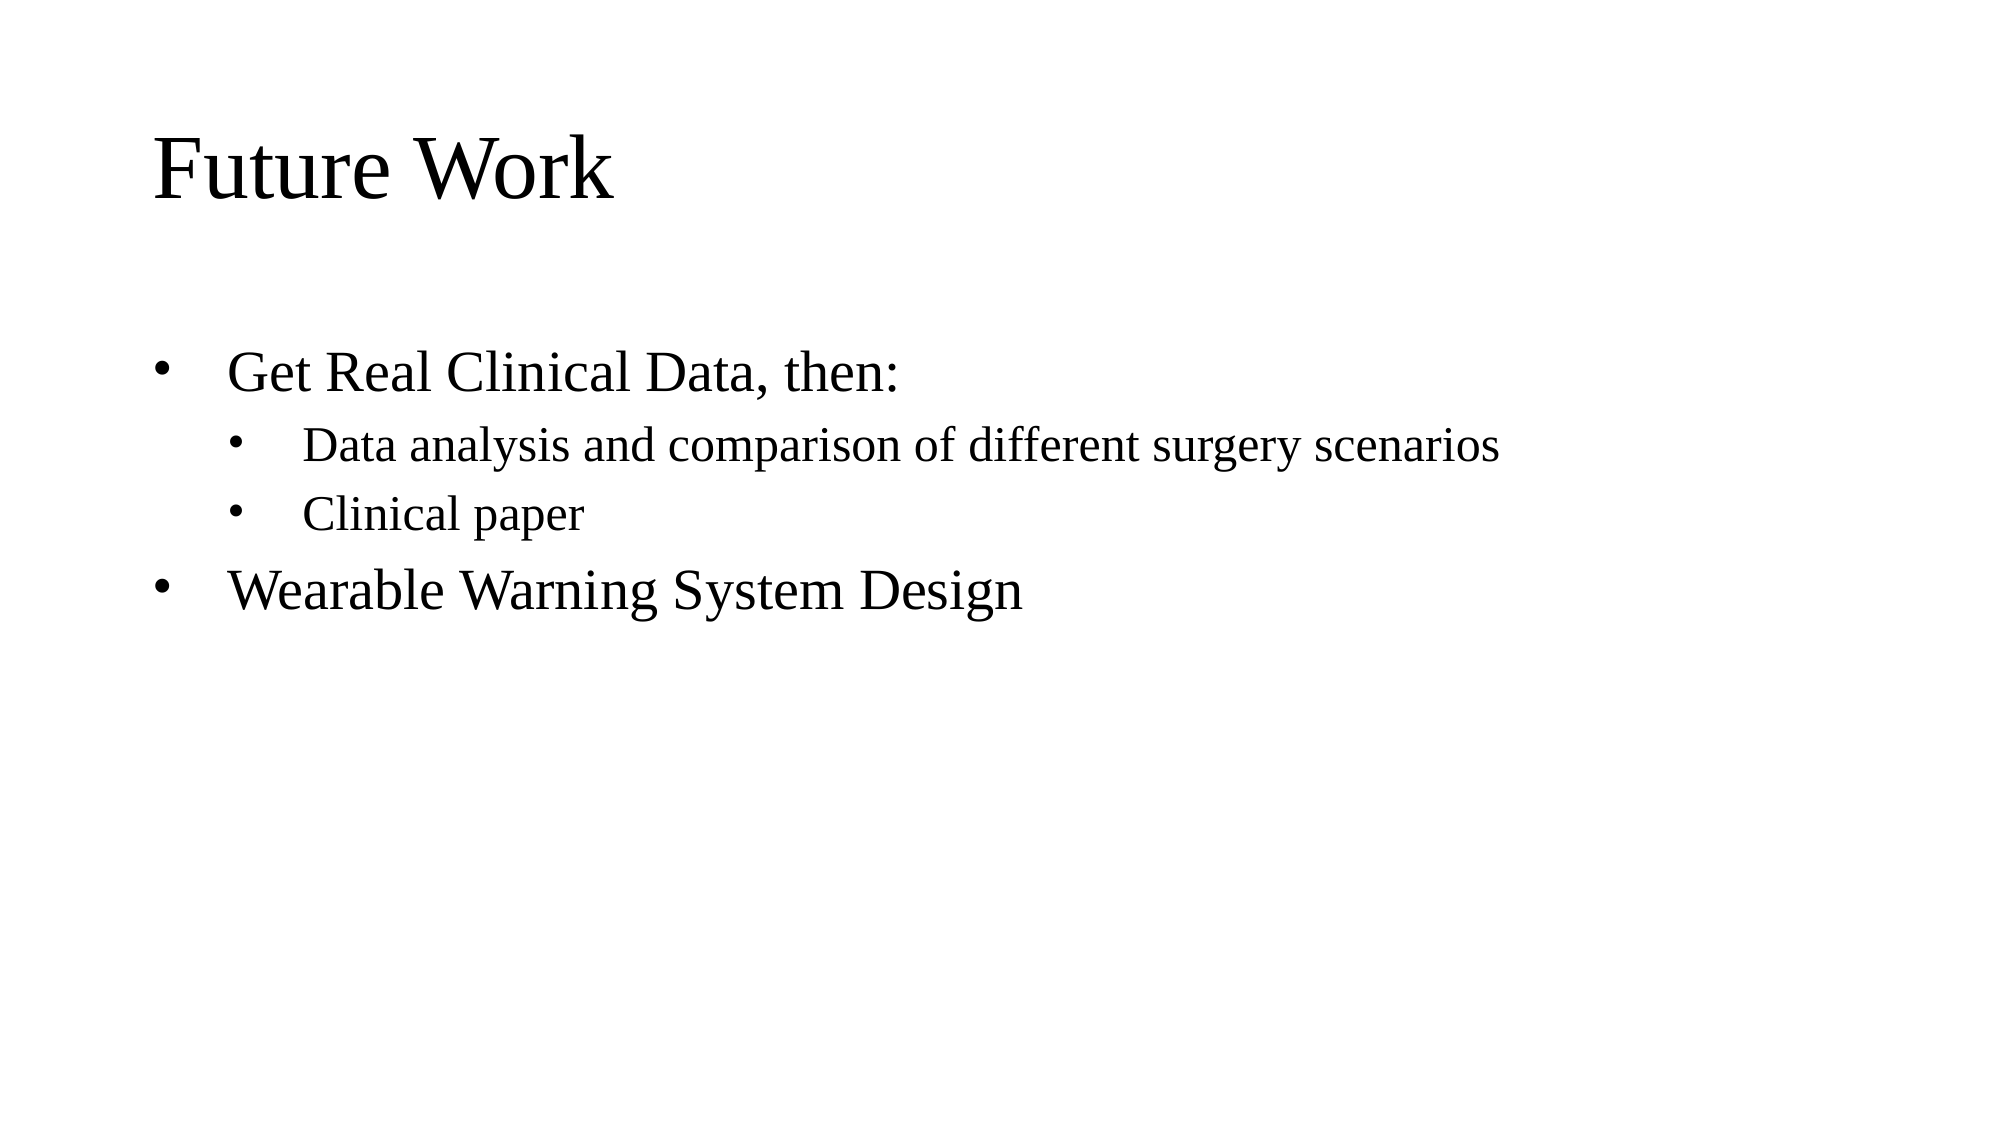

# Future Work

Get Real Clinical Data, then:
Data analysis and comparison of different surgery scenarios
Clinical paper
Wearable Warning System Design